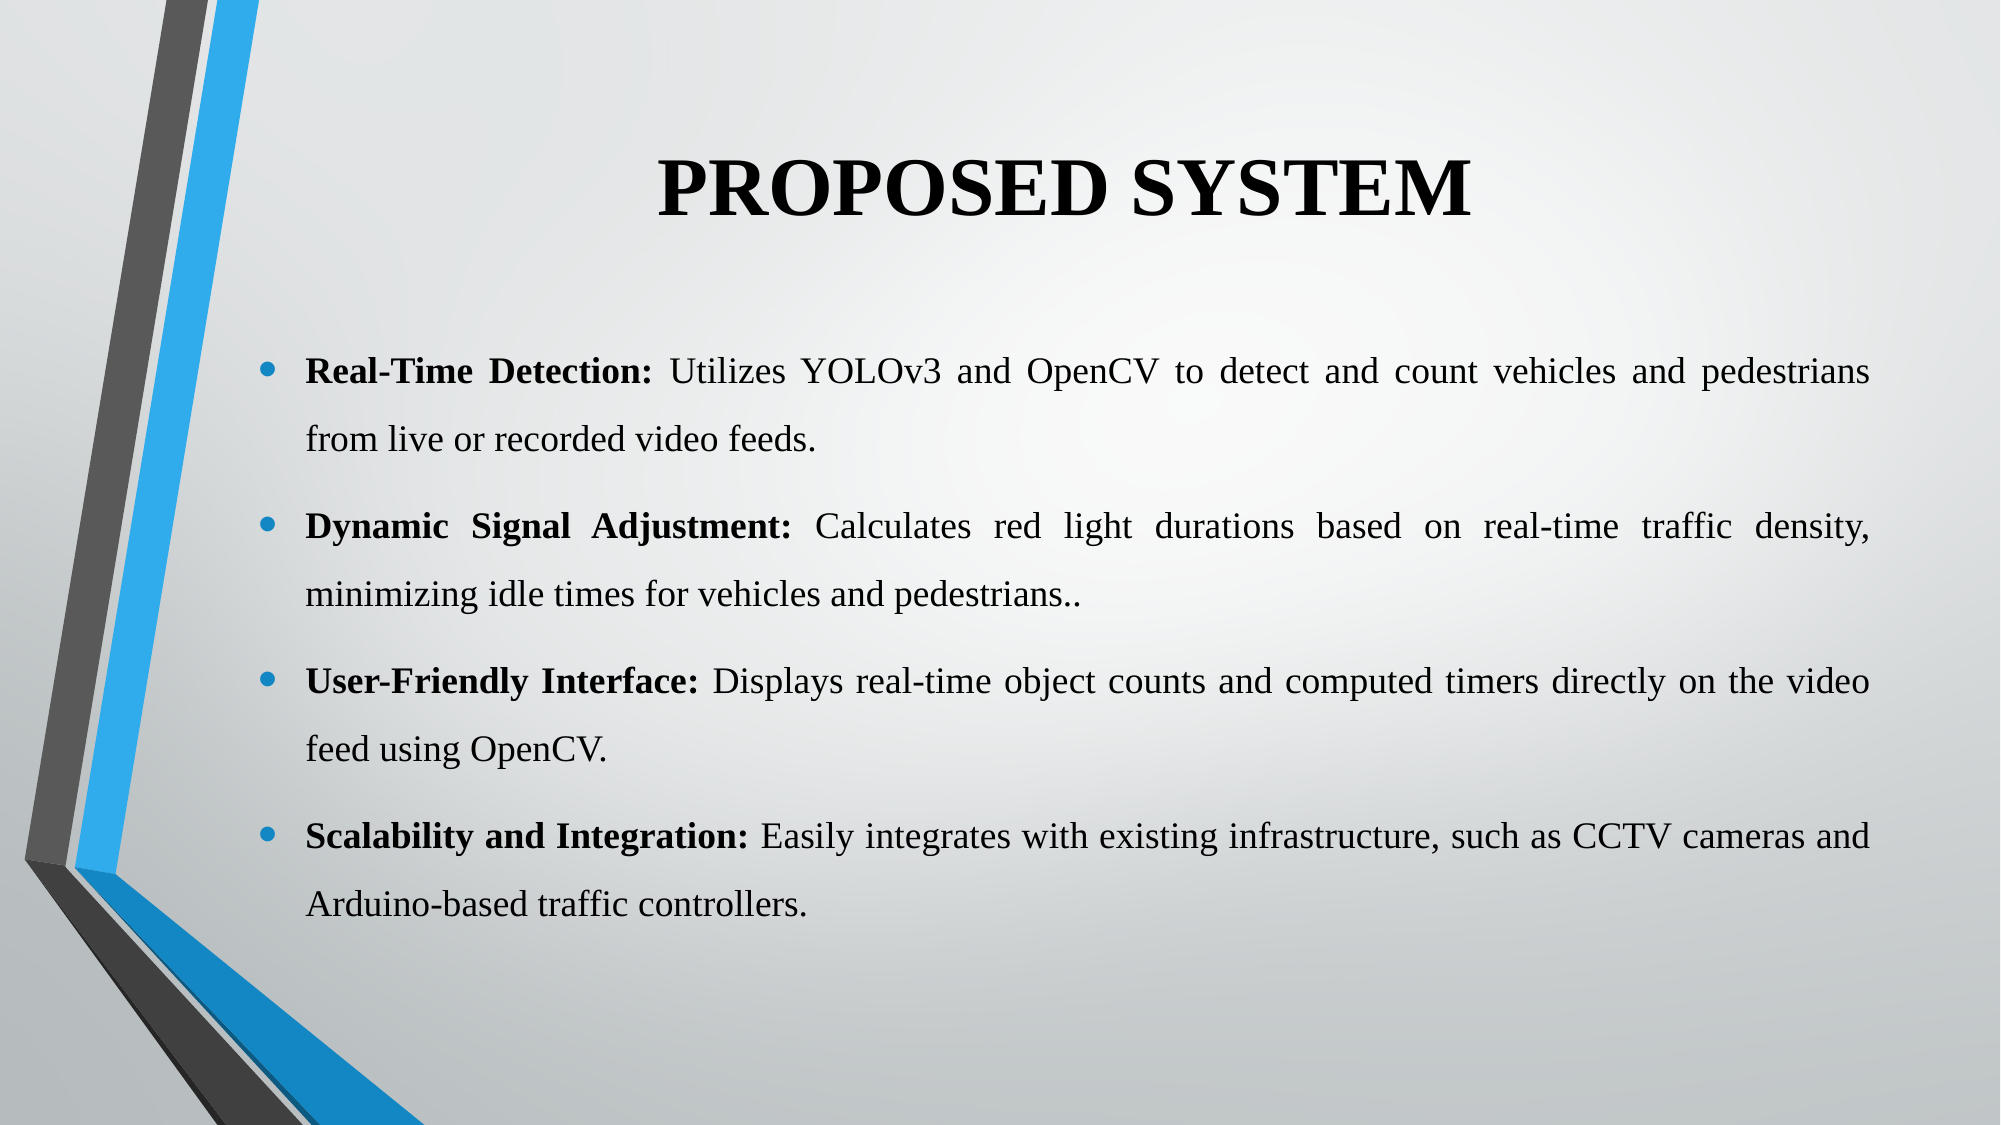

# PROPOSED SYSTEM
Real-Time Detection: Utilizes YOLOv3 and OpenCV to detect and count vehicles and pedestrians from live or recorded video feeds.
Dynamic Signal Adjustment: Calculates red light durations based on real-time traffic density, minimizing idle times for vehicles and pedestrians..
User-Friendly Interface: Displays real-time object counts and computed timers directly on the video feed using OpenCV.
Scalability and Integration: Easily integrates with existing infrastructure, such as CCTV cameras and Arduino-based traffic controllers.